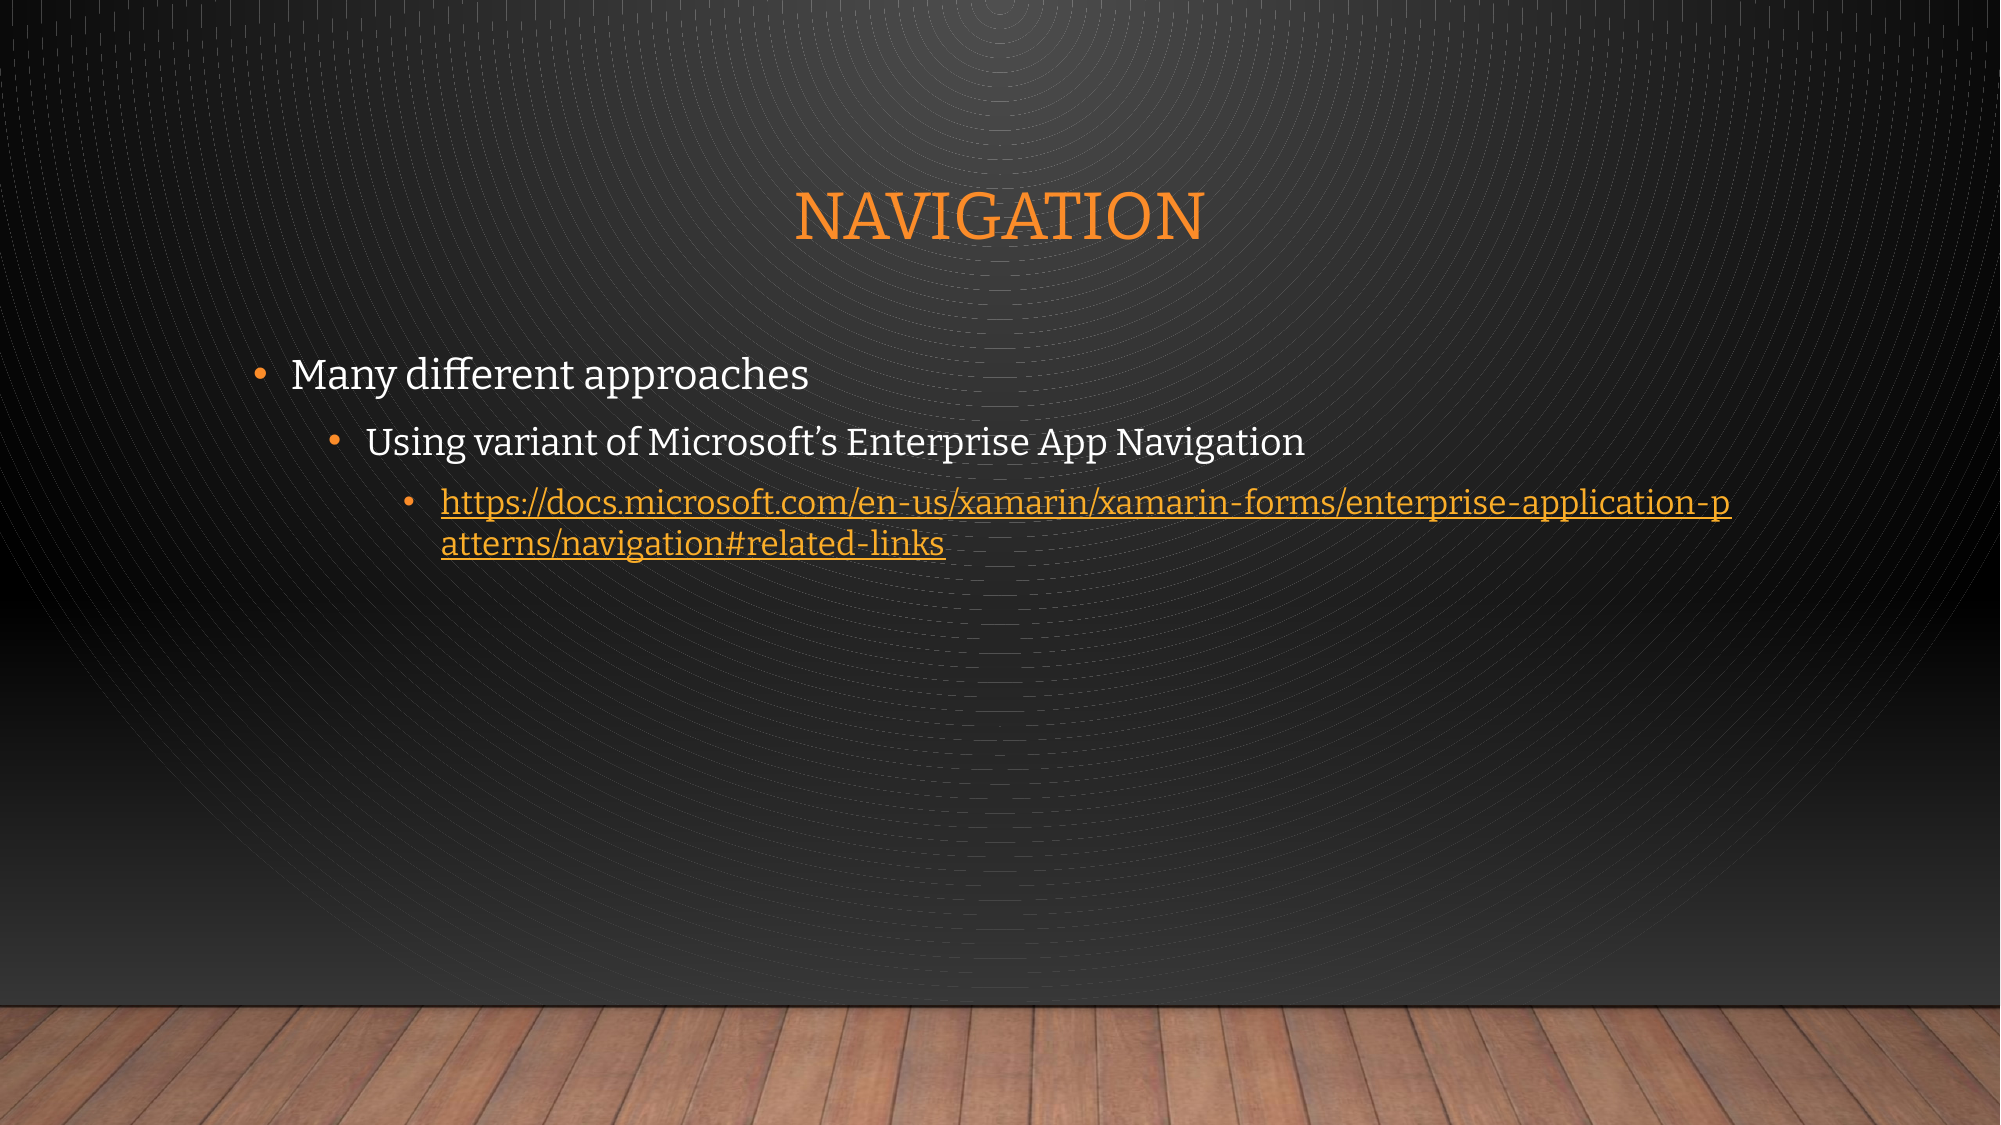

# Navigation
Many different approaches
Using variant of Microsoft’s Enterprise App Navigation
https://docs.microsoft.com/en-us/xamarin/xamarin-forms/enterprise-application-patterns/navigation#related-links